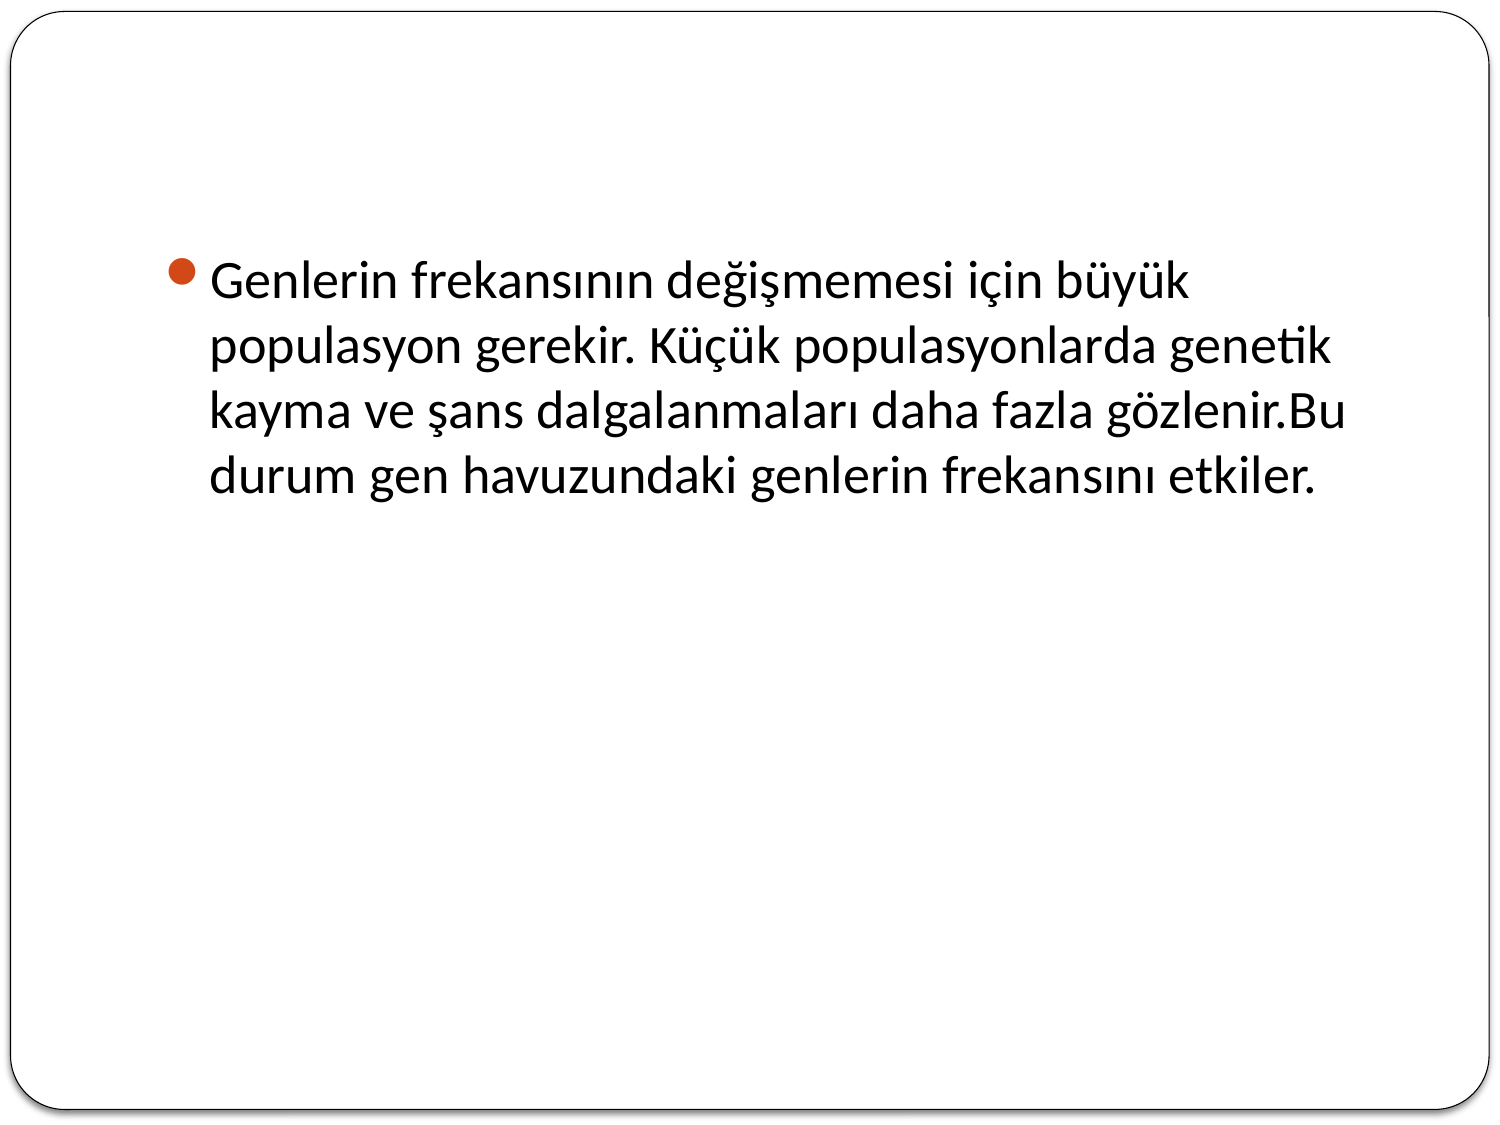

#
Genlerin frekansının değişmemesi için büyük populasyon gerekir. Küçük populasyonlarda genetik kayma ve şans dalgalanmaları daha fazla gözlenir.Bu durum gen havuzundaki genlerin frekansını etkiler.